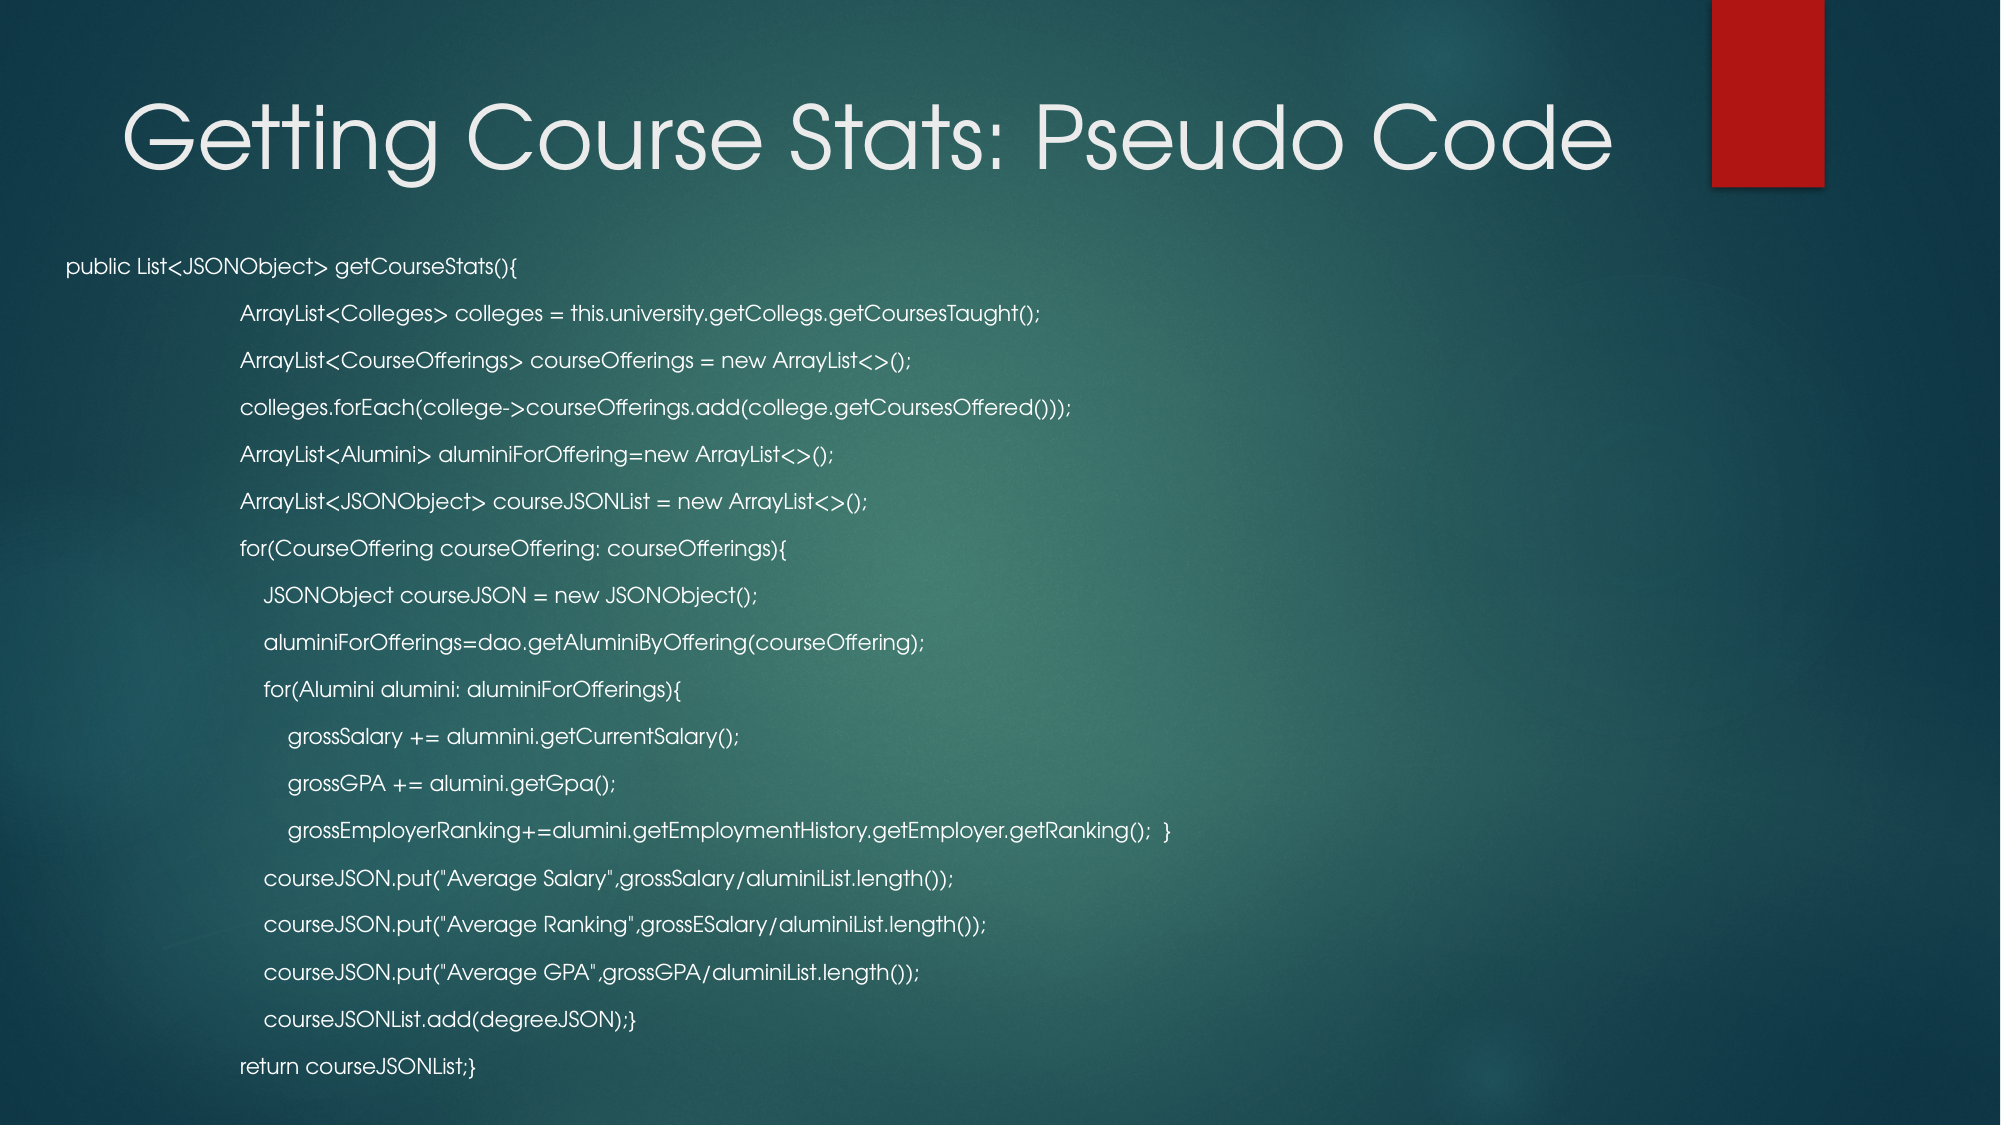

# Getting Course Stats: Pseudo Code
public List<JSONObject> getCourseStats(){
    ArrayList<Colleges> colleges = this.university.getCollegs.getCoursesTaught();
    ArrayList<CourseOfferings> courseOfferings = new ArrayList<>();
    colleges.forEach(college->courseOfferings.add(college.getCoursesOffered()));
    ArrayList<Alumini> aluminiForOffering=new ArrayList<>();
    ArrayList<JSONObject> courseJSONList = new ArrayList<>();
    for(CourseOffering courseOffering: courseOfferings){
        JSONObject courseJSON = new JSONObject();
        aluminiForOfferings=dao.getAluminiByOffering(courseOffering);
        for(Alumini alumini: aluminiForOfferings){
            grossSalary += alumnini.getCurrentSalary();
            grossGPA += alumini.getGpa();
            grossEmployerRanking+=alumini.getEmploymentHistory.getEmployer.getRanking();  }
        courseJSON.put("Average Salary",grossSalary/aluminiList.length());
        courseJSON.put("Average Ranking",grossESalary/aluminiList.length());
        courseJSON.put("Average GPA",grossGPA/aluminiList.length());
        courseJSONList.add(degreeJSON);}
    return courseJSONList;}